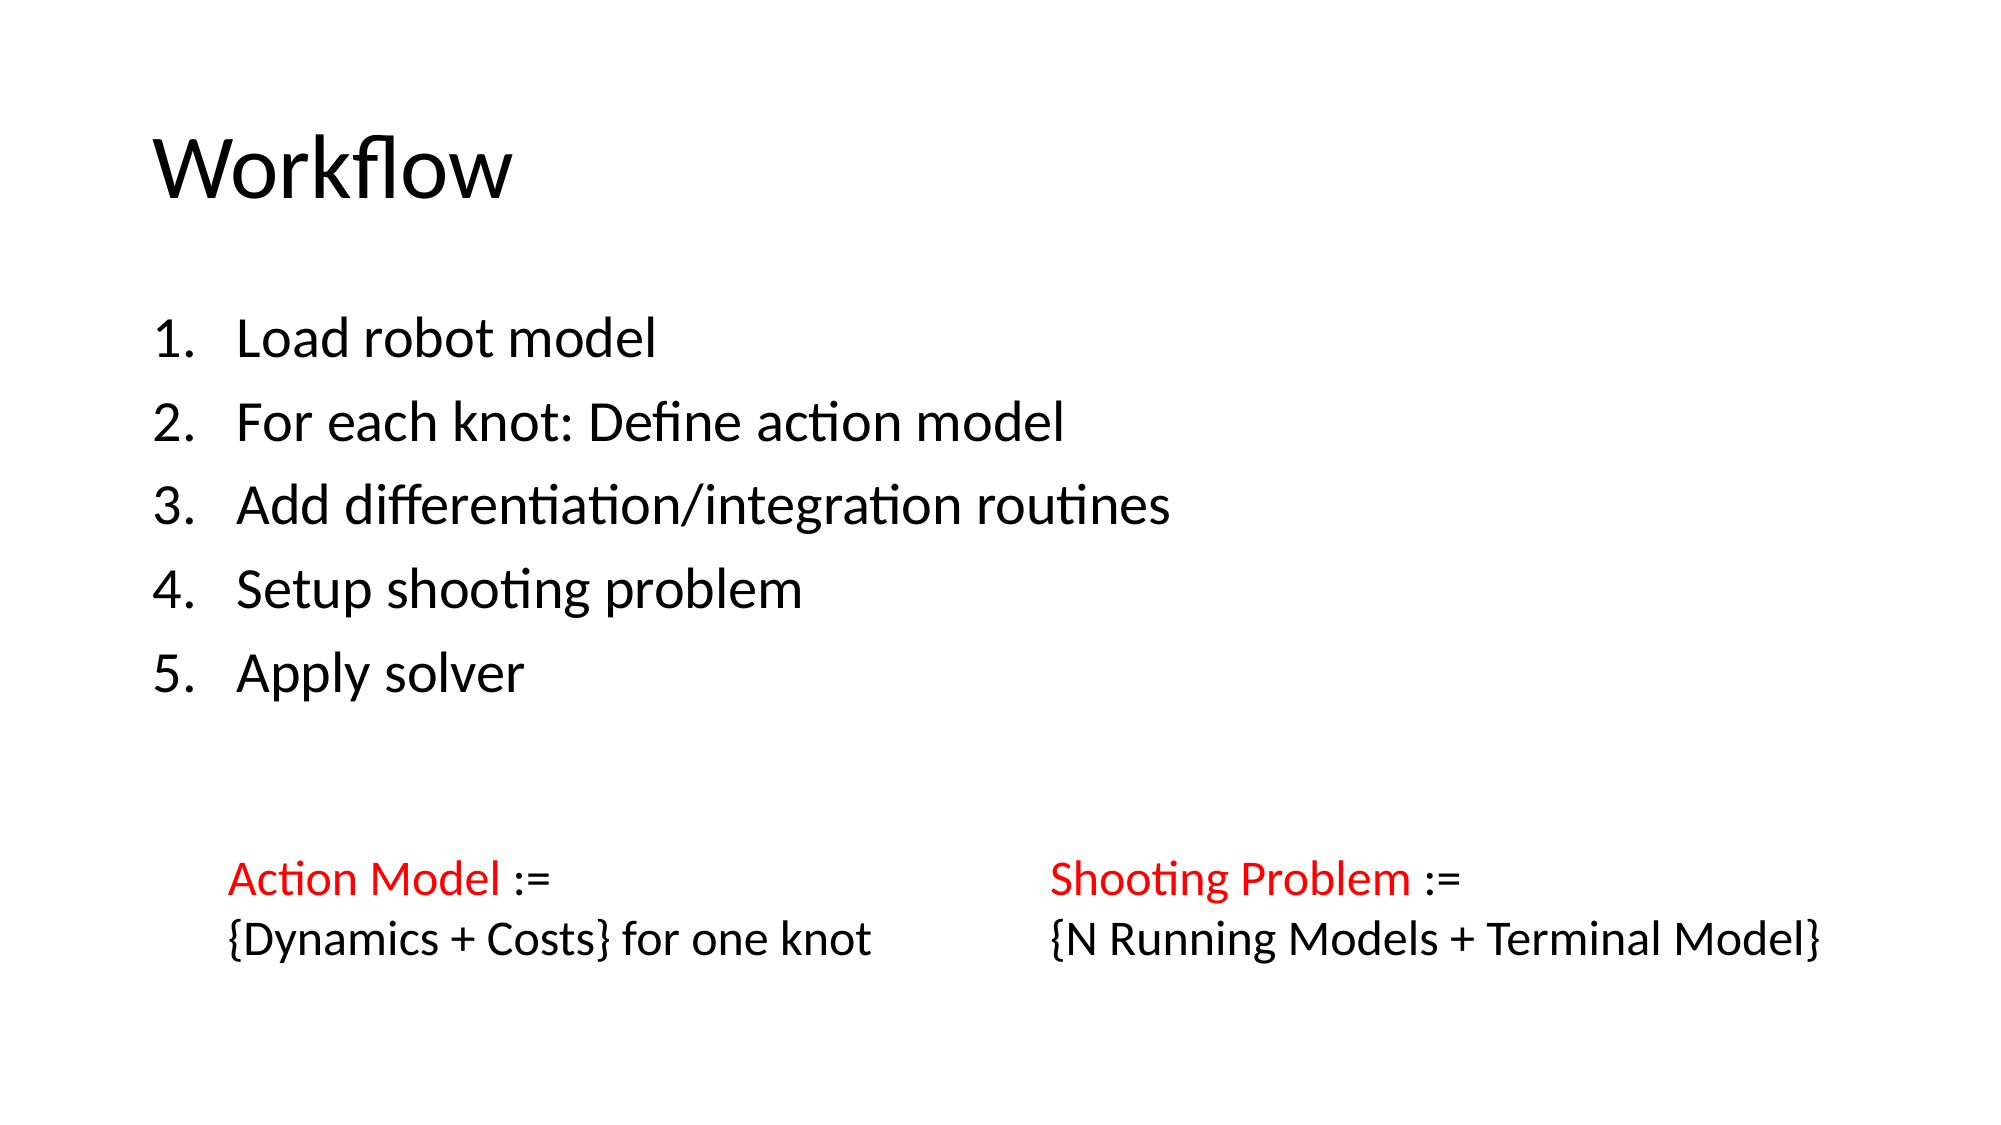

# Workflow
Load robot model
For each knot: Define action model
Add differentiation/integration routines
Setup shooting problem
Apply solver

Action Model :=
{Dynamics + Costs} for one knot
Shooting Problem :=
{N Running Models + Terminal Model}